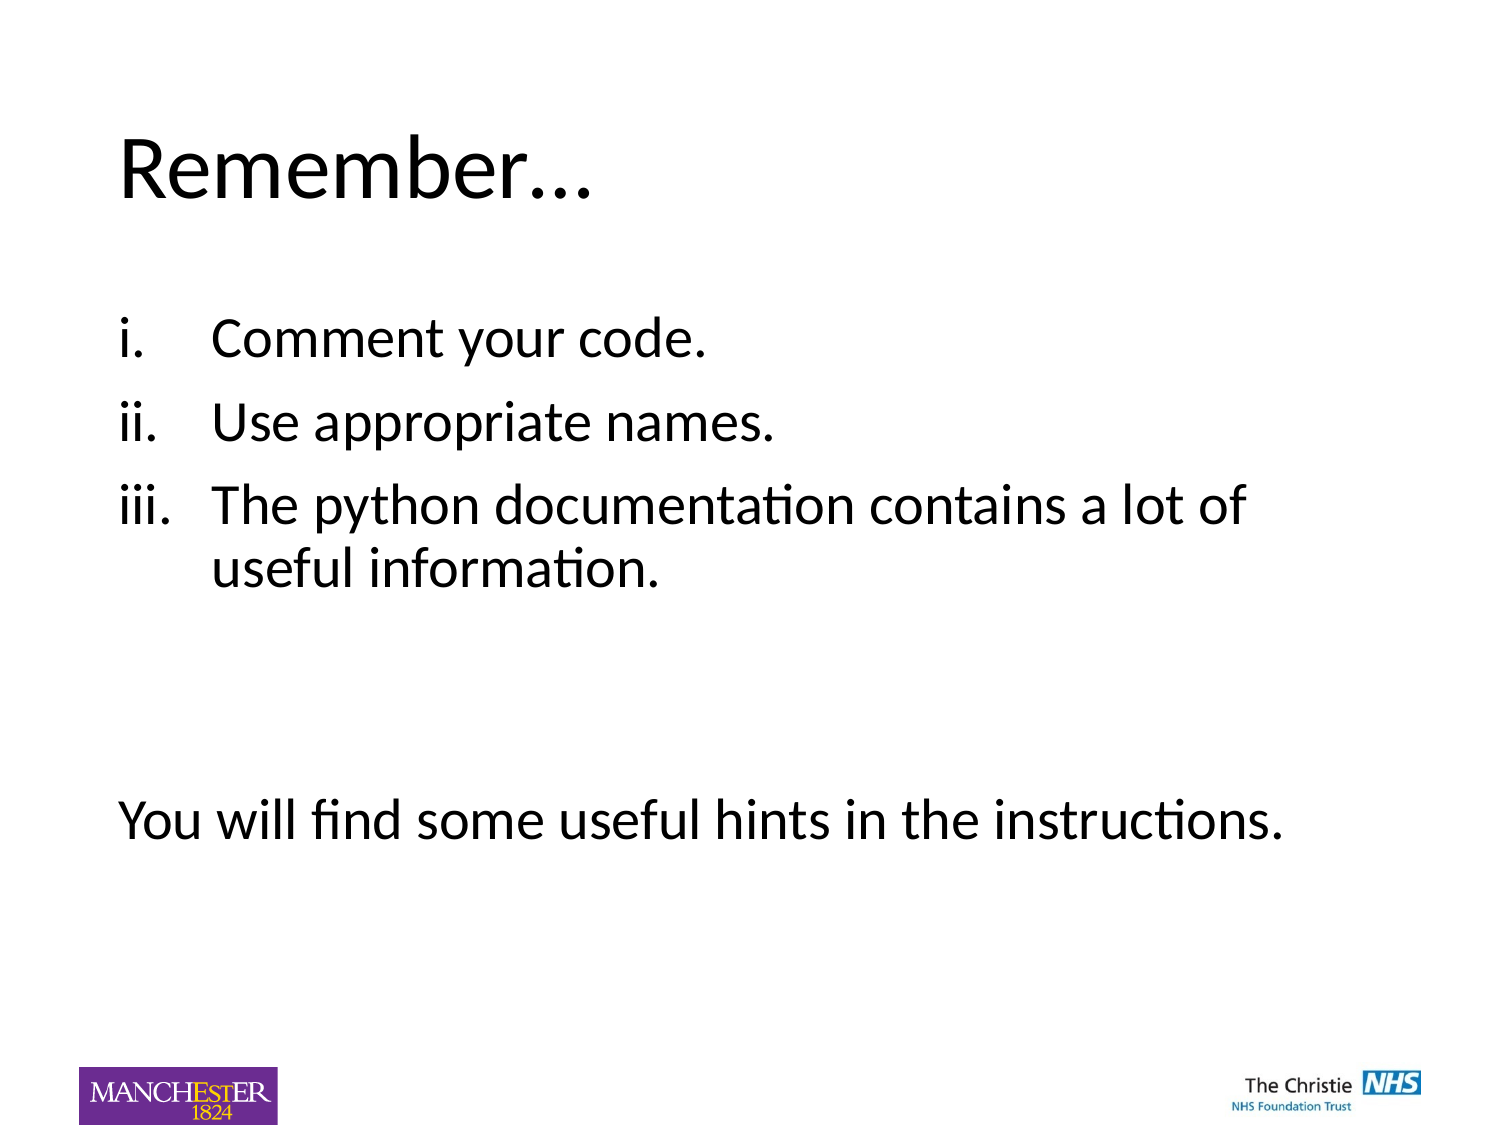

# Remember…
Comment your code.
Use appropriate names.
The python documentation contains a lot of useful information.

You will find some useful hints in the instructions.